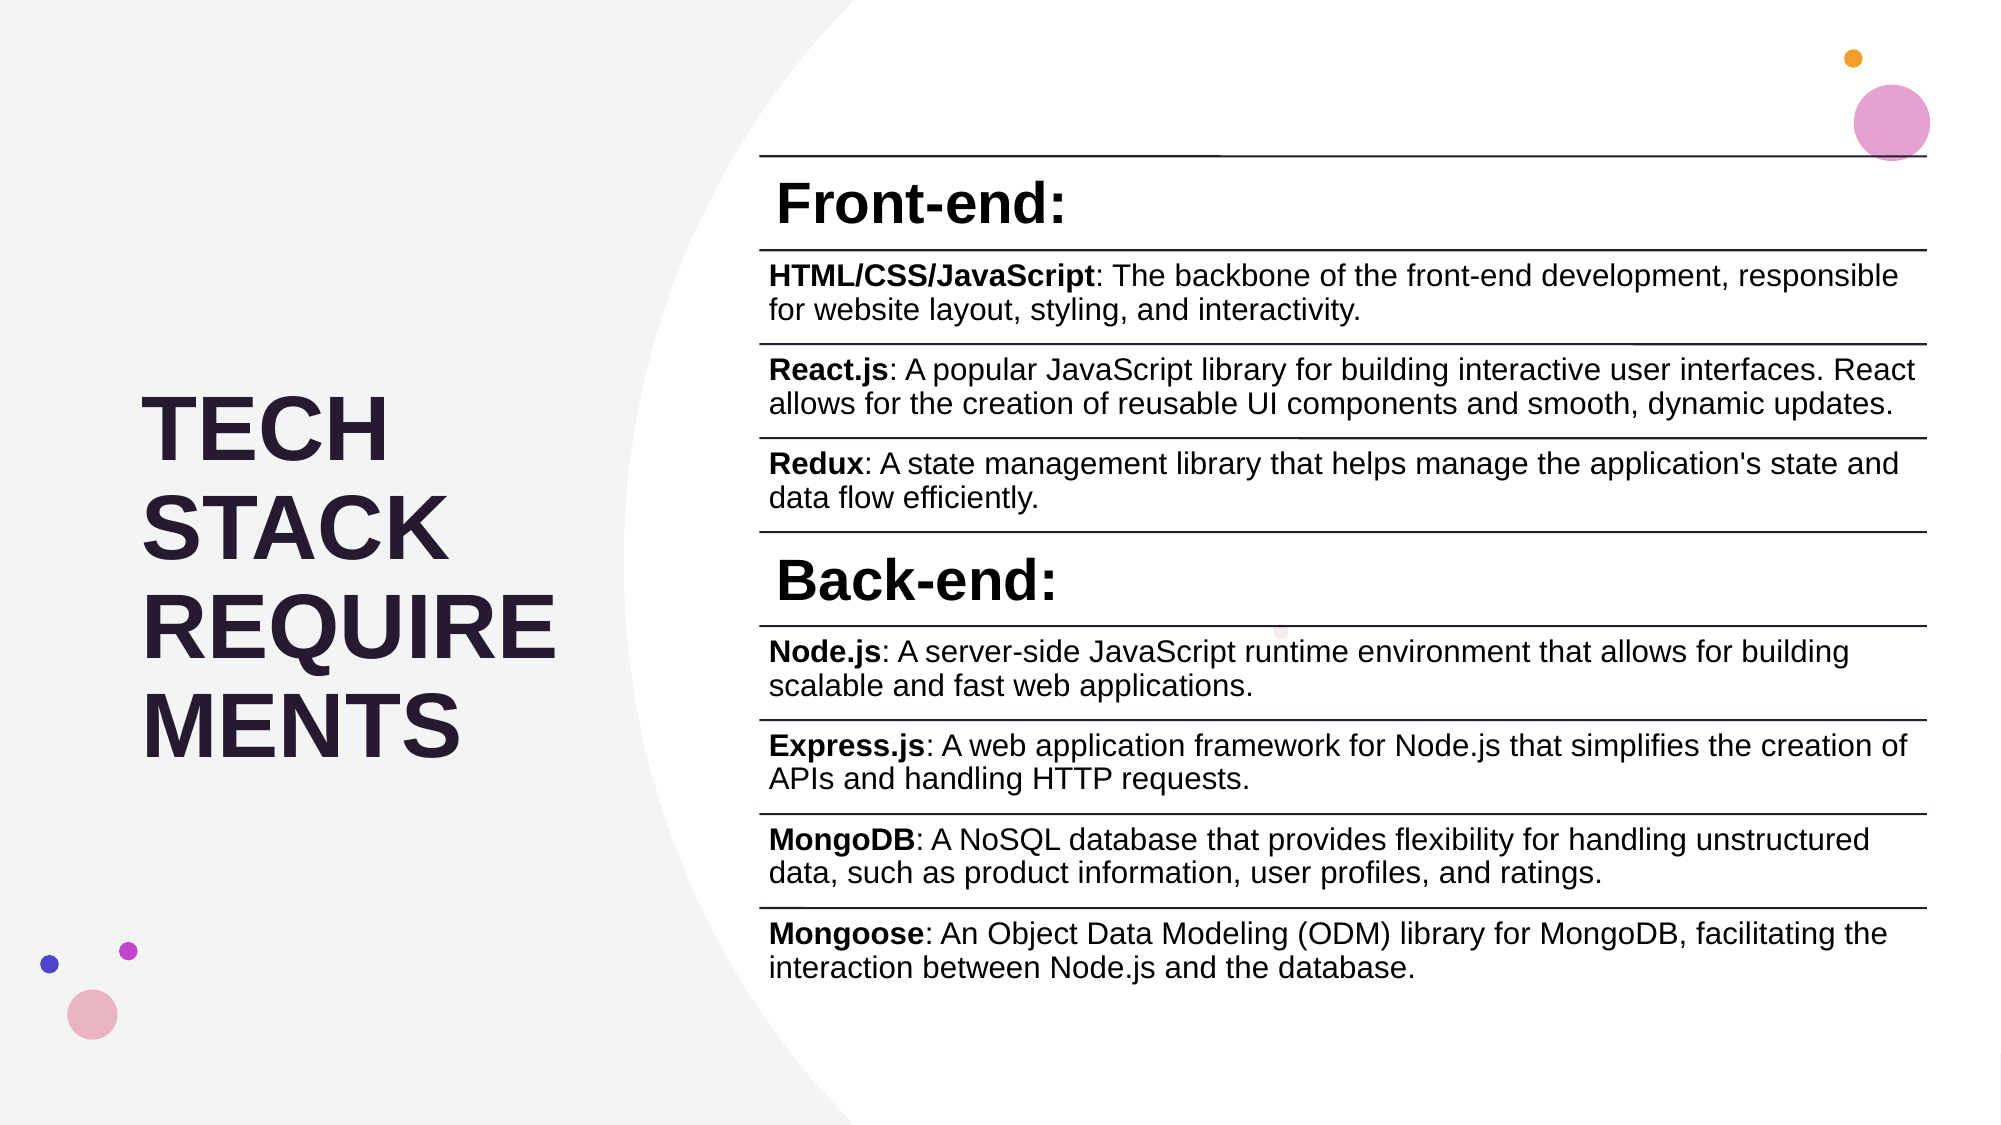

TECH STACK REQUIREMENTS
Front-end:
HTML/CSS/JavaScript: The backbone of the front-end development, responsible for website layout, styling, and interactivity.
React.js: A popular JavaScript library for building interactive user interfaces. React allows for the creation of reusable UI components and smooth, dynamic updates.
Redux: A state management library that helps manage the application's state and data flow efficiently.
Back-end:
Node.js: A server-side JavaScript runtime environment that allows for building scalable and fast web applications.
Express.js: A web application framework for Node.js that simplifies the creation of APIs and handling HTTP requests.
MongoDB: A NoSQL database that provides flexibility for handling unstructured data, such as product information, user profiles, and ratings.
Mongoose: An Object Data Modeling (ODM) library for MongoDB, facilitating the interaction between Node.js and the database.